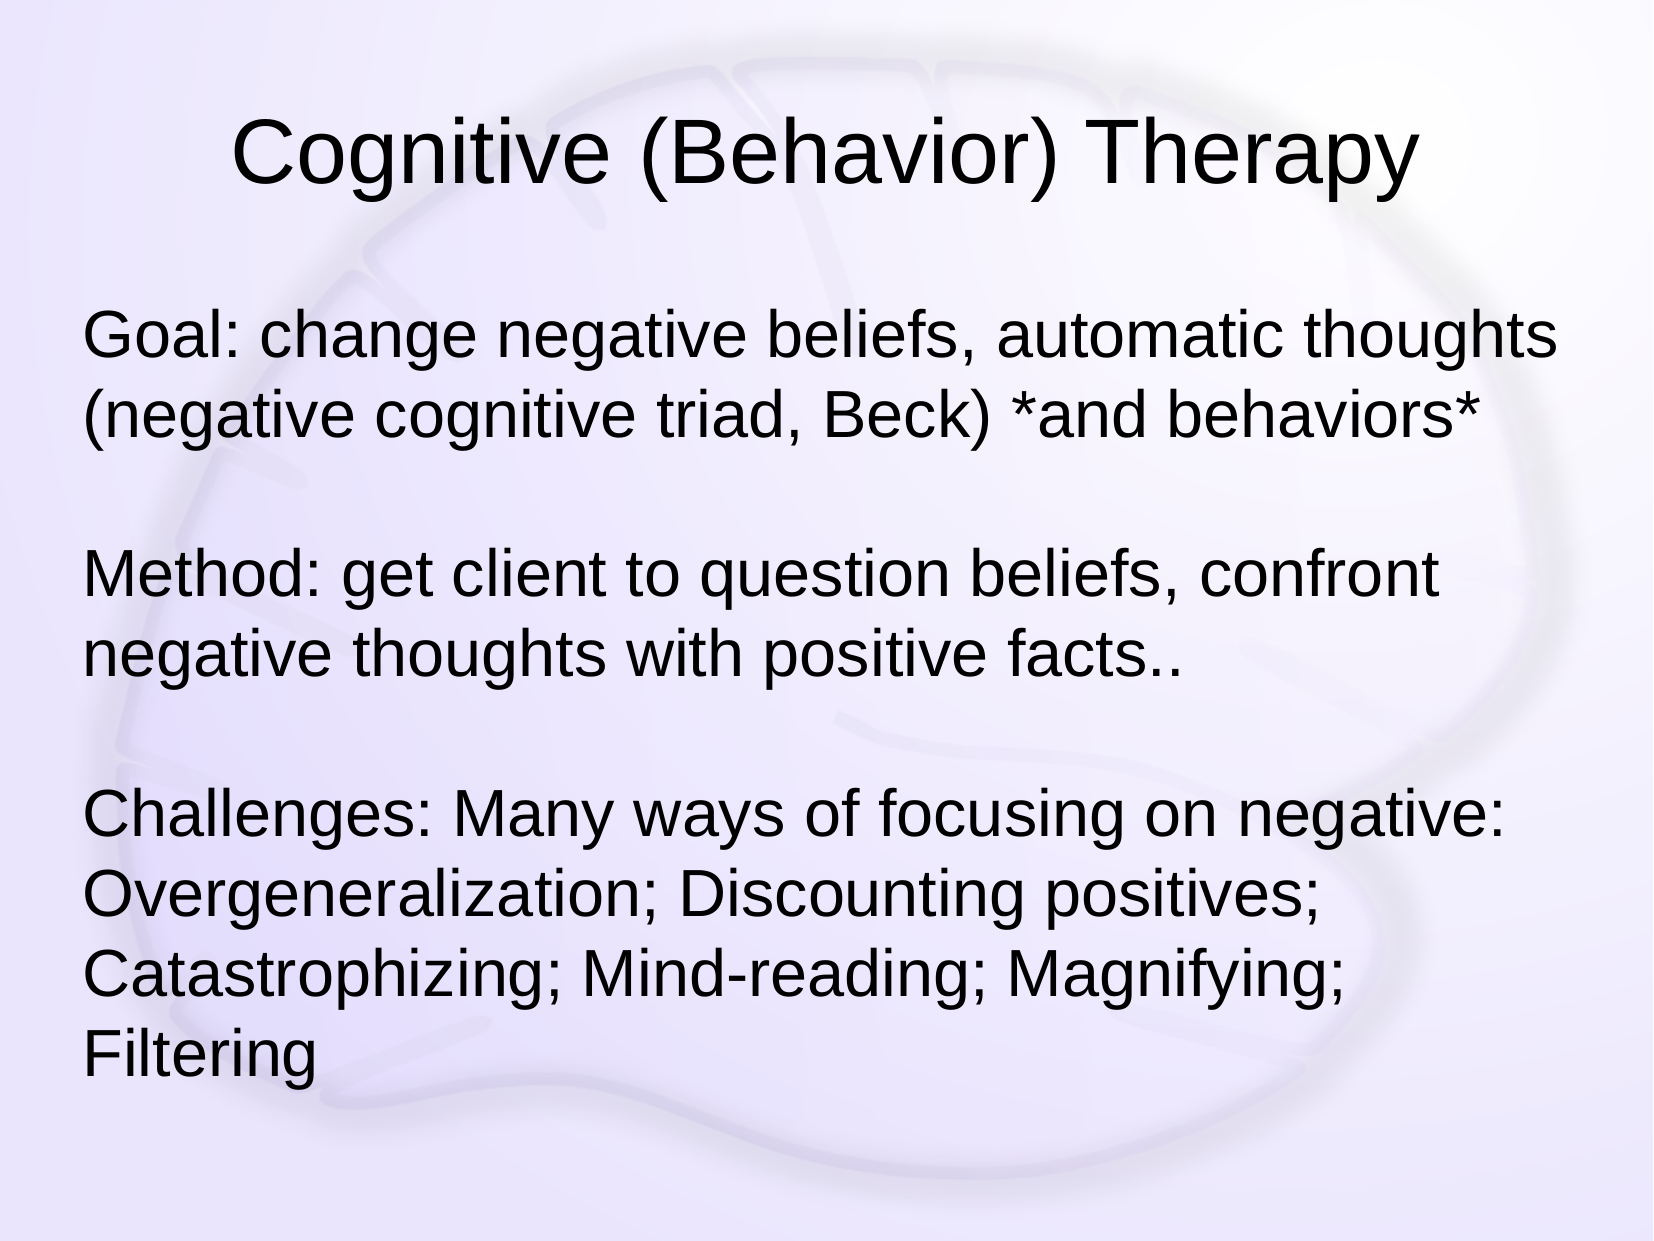

# Cognitive (Behavior) Therapy
Goal: change negative beliefs, automatic thoughts (negative cognitive triad, Beck) *and behaviors*

Method: get client to question beliefs, confront negative thoughts with positive facts..

Challenges: Many ways of focusing on negative: Overgeneralization; Discounting positives; Catastrophizing; Mind-reading; Magnifying; Filtering